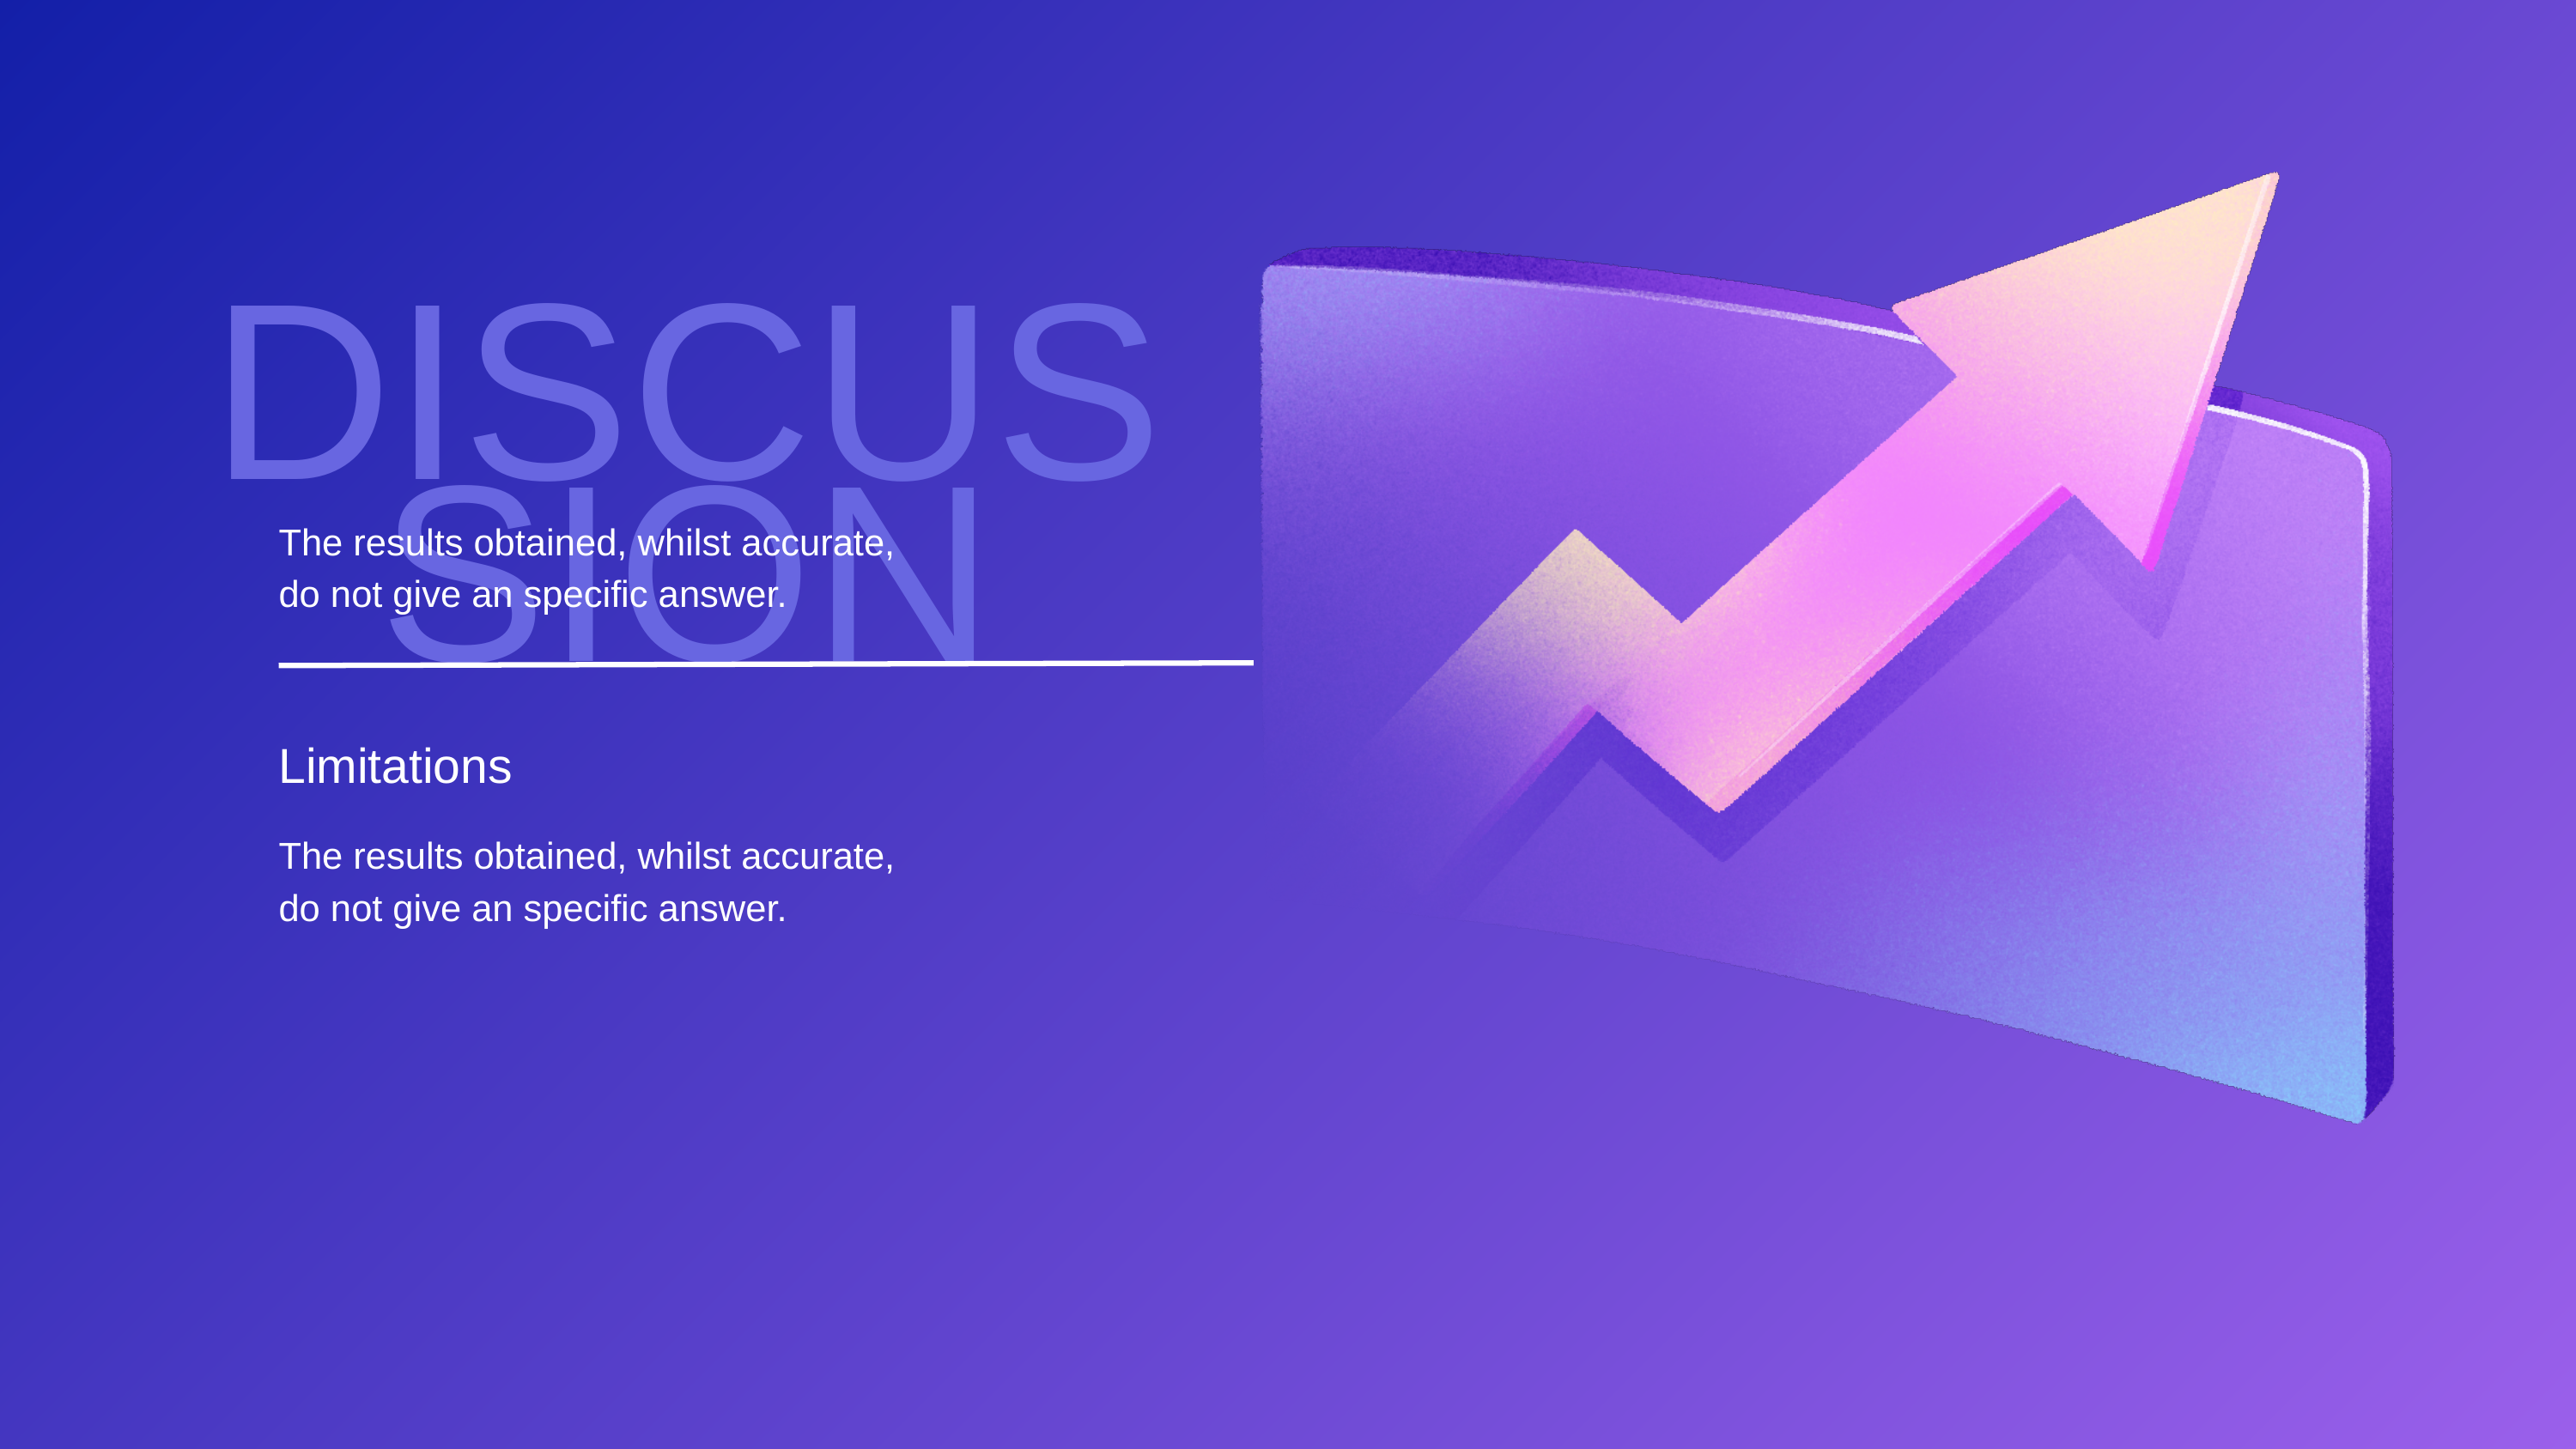

DISCUSSION
The results obtained, whilst accurate,
do not give an specific answer.

Limitations
The results obtained, whilst accurate,
do not give an specific answer.